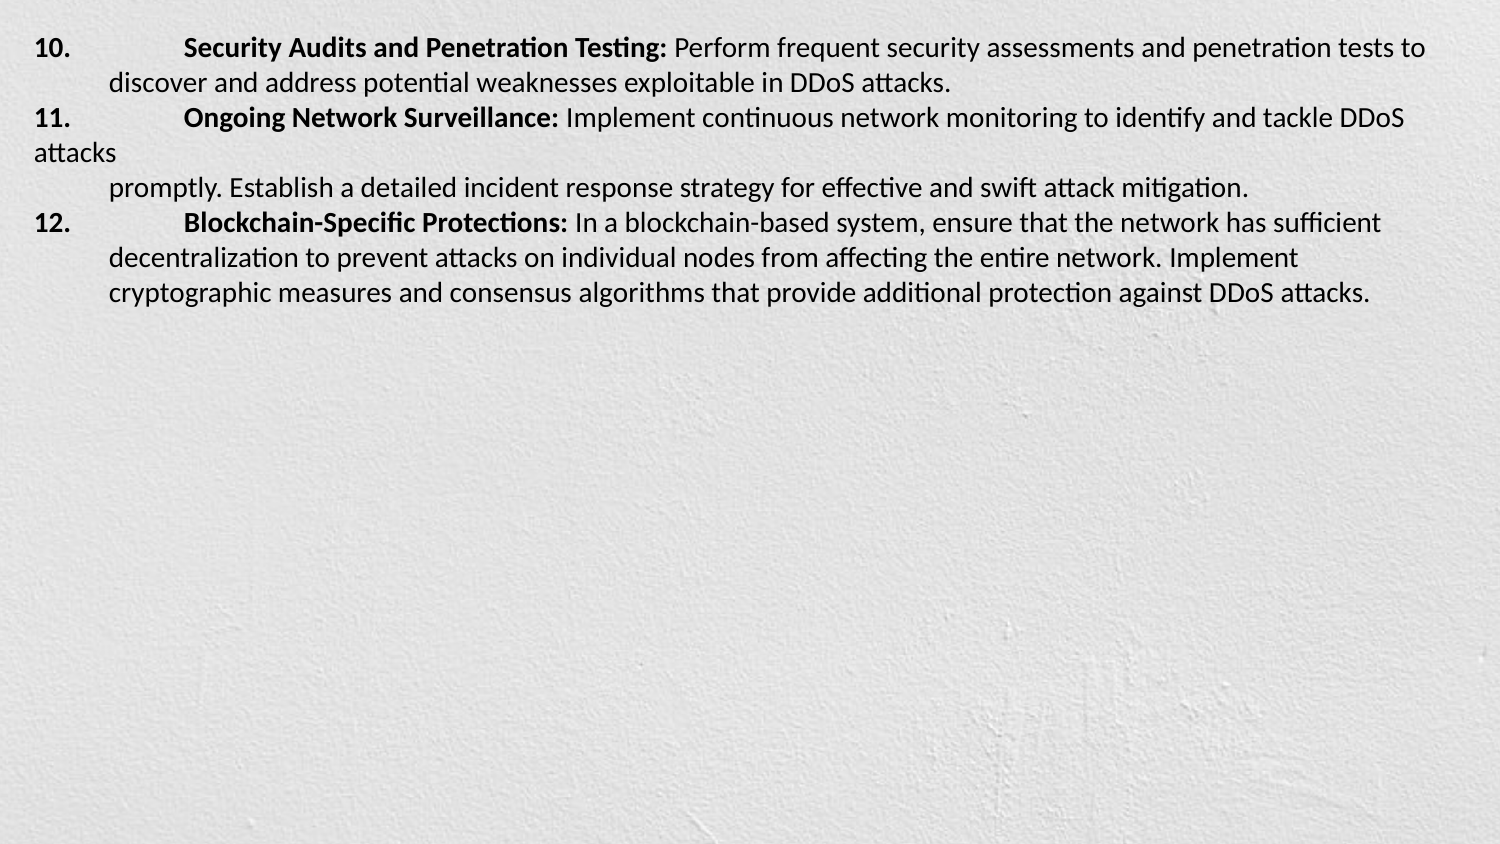

10. 	Security Audits and Penetration Testing: Perform frequent security assessments and penetration tests to
discover and address potential weaknesses exploitable in DDoS attacks.
11. 	Ongoing Network Surveillance: Implement continuous network monitoring to identify and tackle DDoS attacks
promptly. Establish a detailed incident response strategy for effective and swift attack mitigation.
12. 	Blockchain-Specific Protections: In a blockchain-based system, ensure that the network has sufficient
decentralization to prevent attacks on individual nodes from affecting the entire network. Implement
cryptographic measures and consensus algorithms that provide additional protection against DDoS attacks.